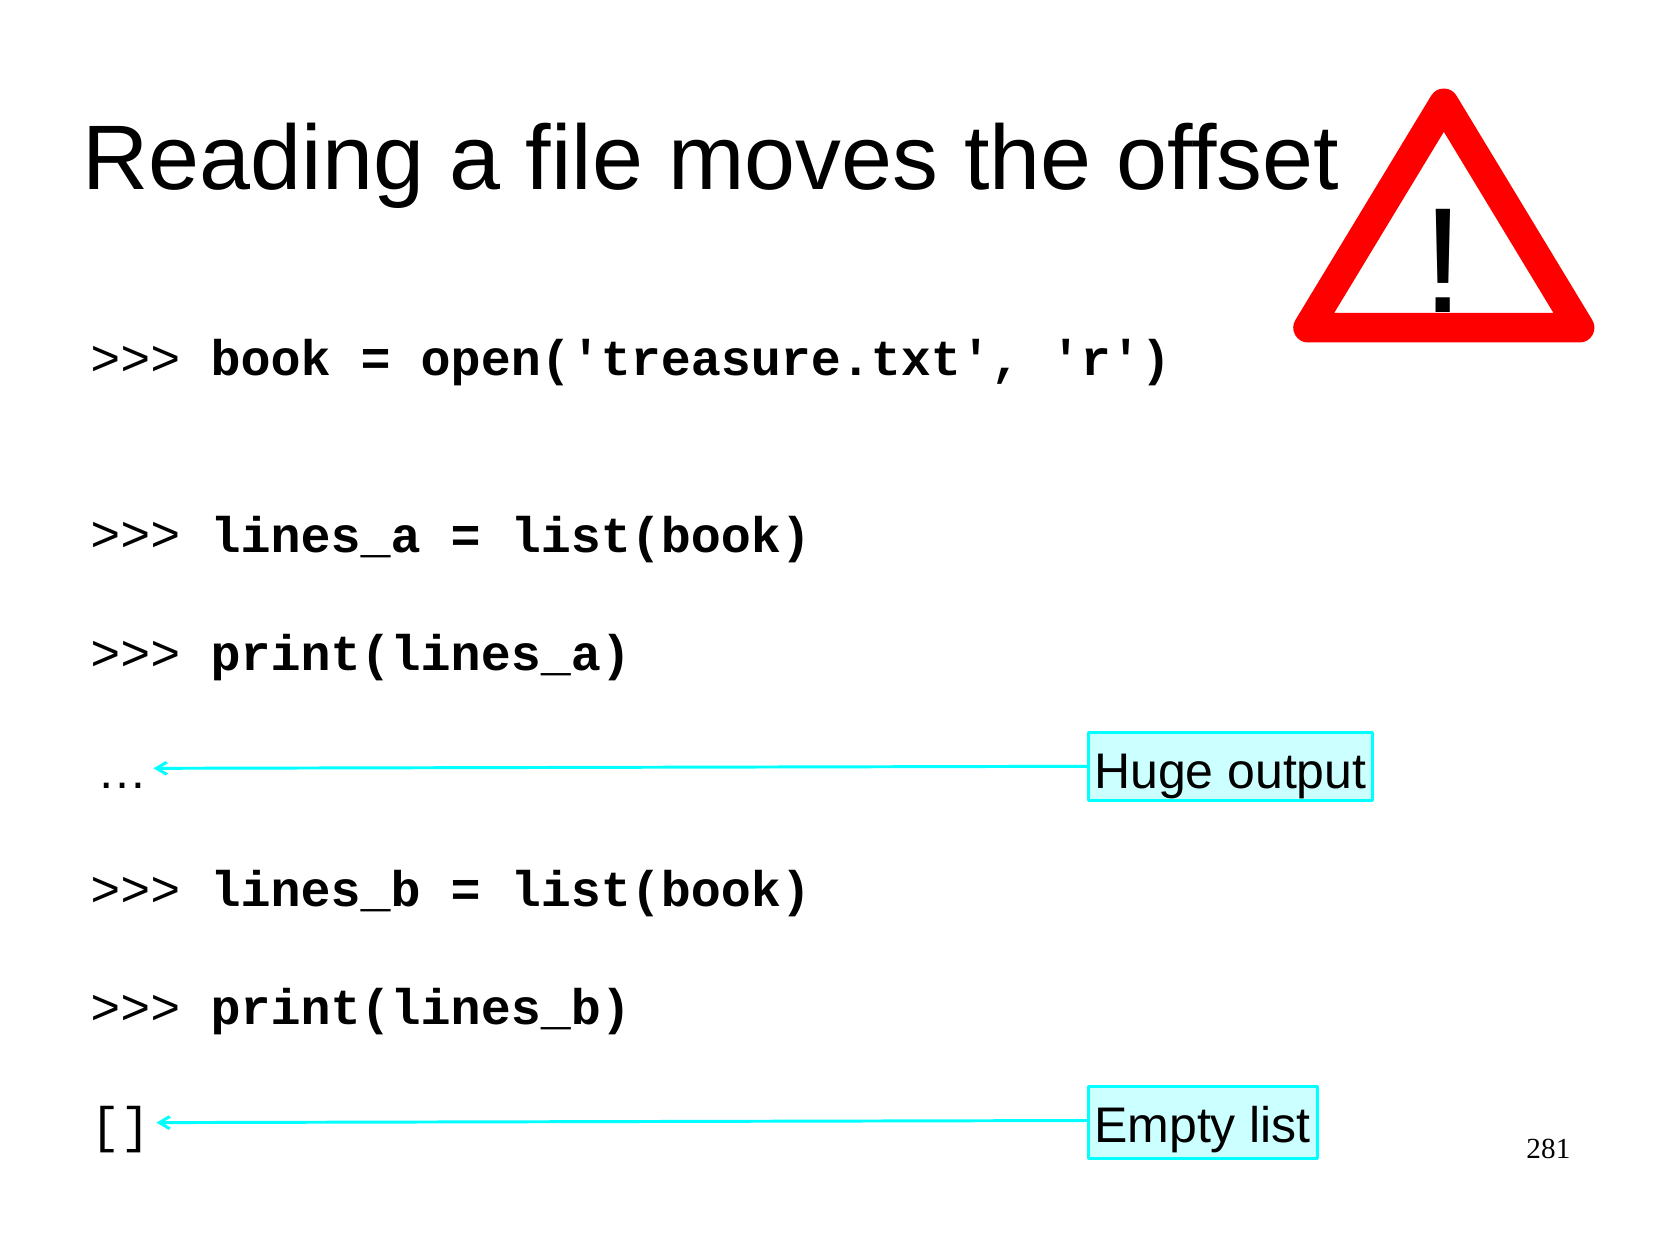

Reading a file moves the offset
!
>>>
book = open('treasure.txt', 'r')
>>>
lines_a = list(book)
>>>
print(lines_a)
…
Huge output
>>>
lines_b = list(book)
>>>
print(lines_b)
[]
Empty list
281